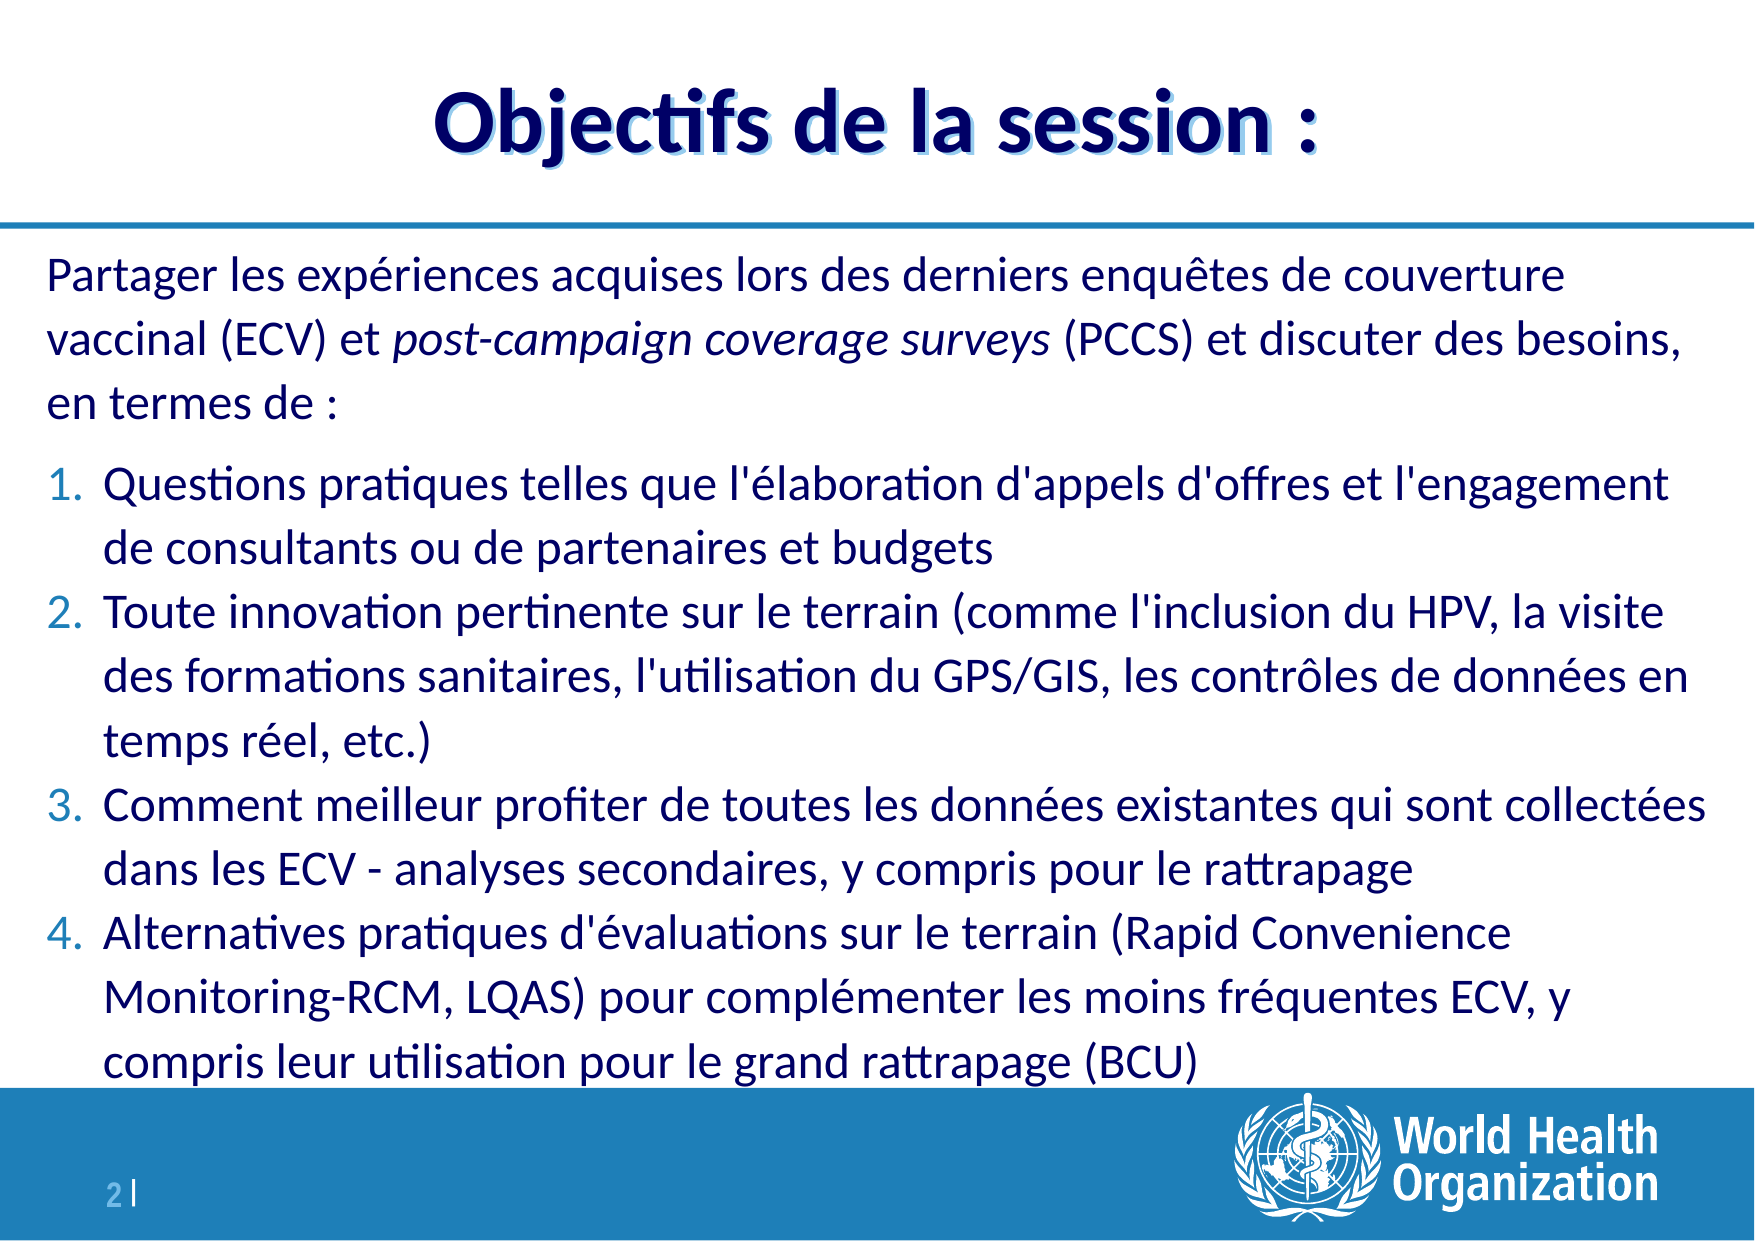

# Objectifs de la session :
Partager les expériences acquises lors des derniers enquêtes de couverture vaccinal (ECV) et post-campaign coverage surveys (PCCS) et discuter des besoins, en termes de :
Questions pratiques telles que l'élaboration d'appels d'offres et l'engagement de consultants ou de partenaires et budgets
Toute innovation pertinente sur le terrain (comme l'inclusion du HPV, la visite des formations sanitaires, l'utilisation du GPS/GIS, les contrôles de données en temps réel, etc.)
Comment meilleur profiter de toutes les données existantes qui sont collectées dans les ECV - analyses secondaires, y compris pour le rattrapage
Alternatives pratiques d'évaluations sur le terrain (Rapid Convenience Monitoring-RCM, LQAS) pour complémenter les moins fréquentes ECV, y compris leur utilisation pour le grand rattrapage (BCU)